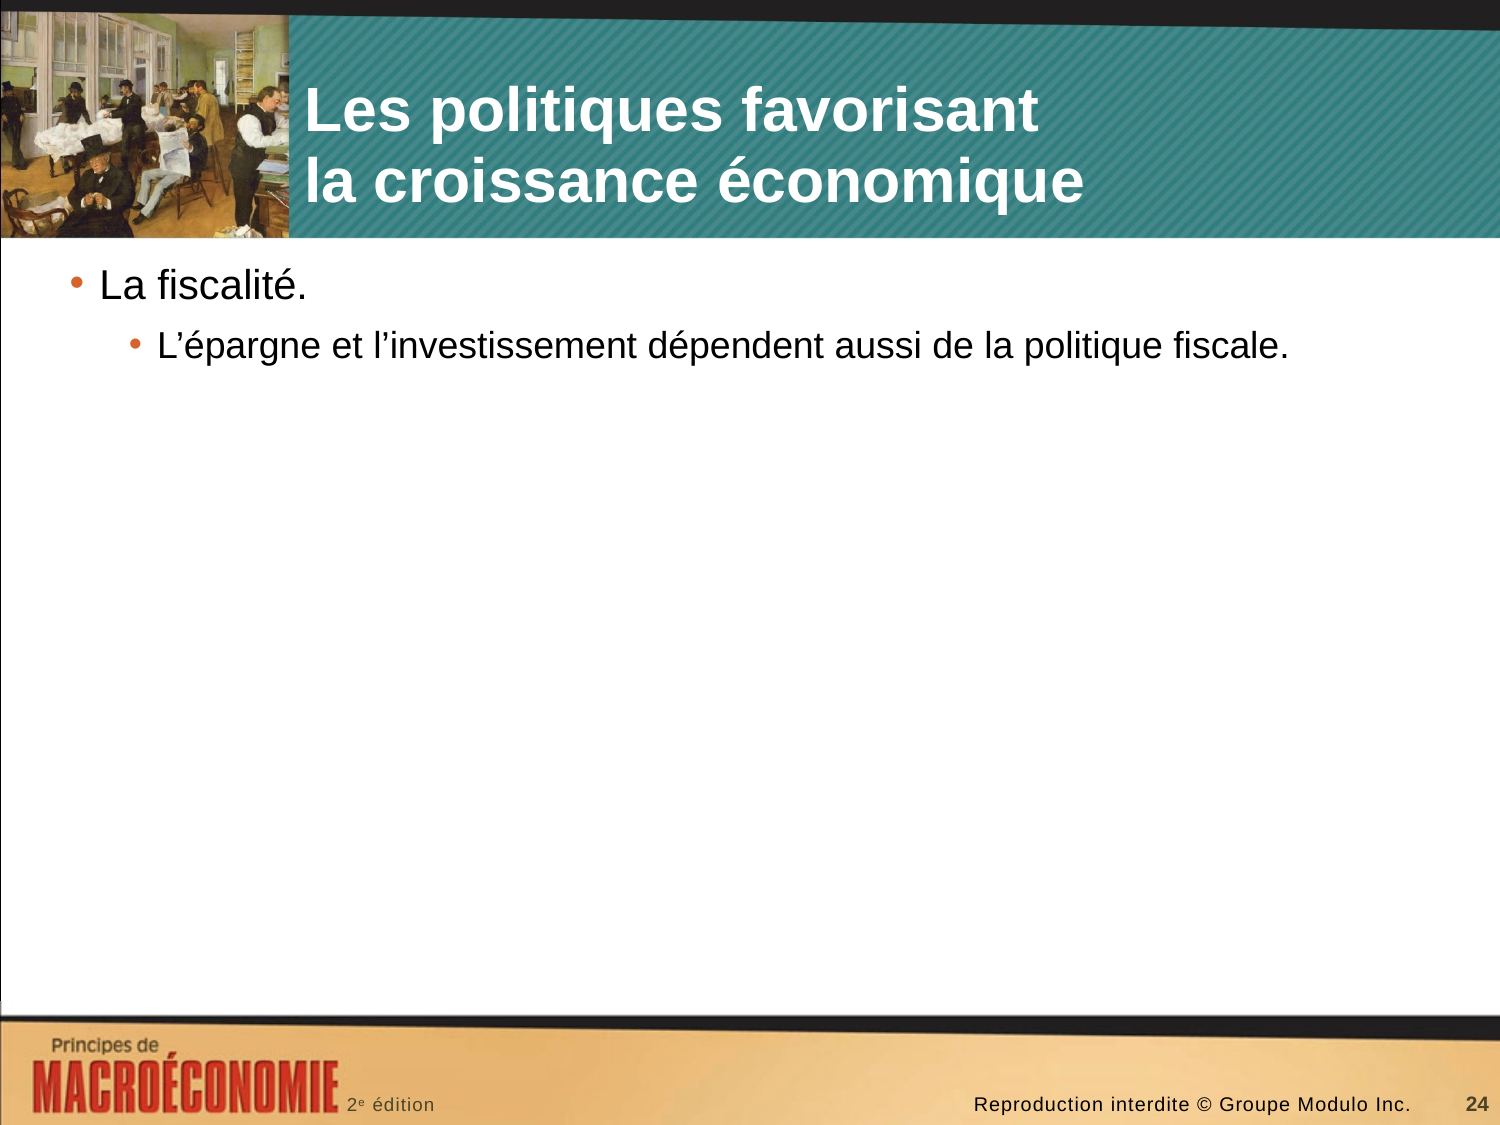

# Les politiques favorisant la croissance économique
La fiscalité.
L’épargne et l’investissement dépendent aussi de la politique fiscale.
24